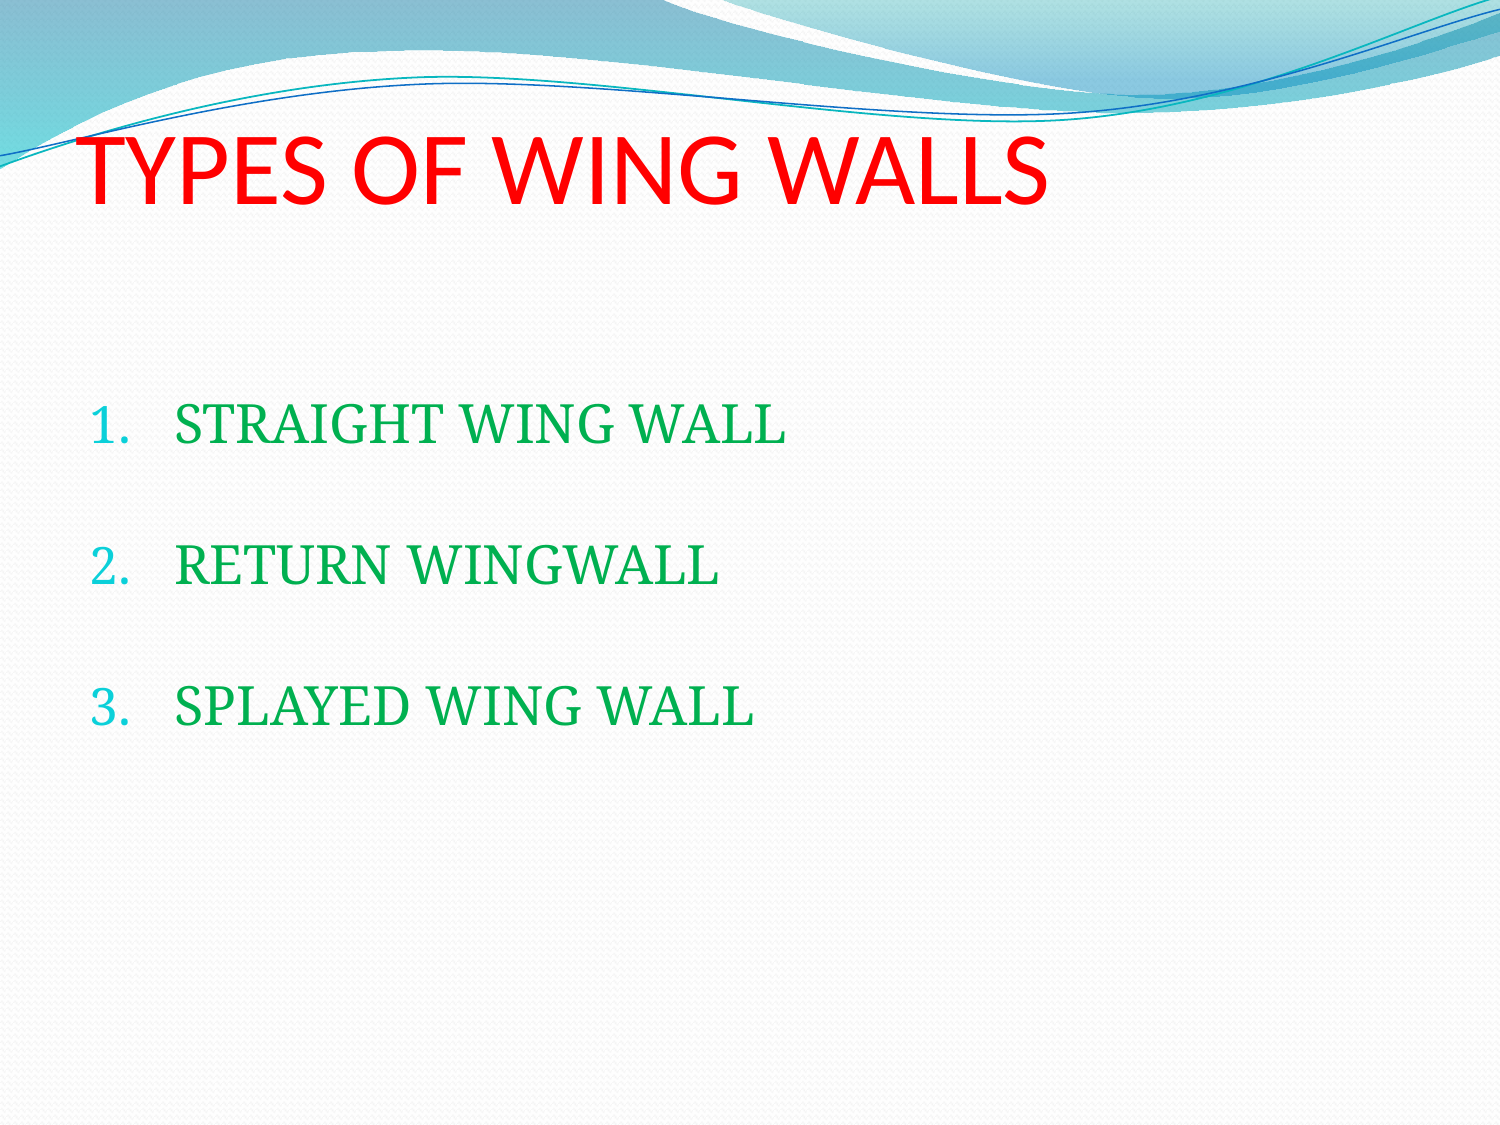

# TYPES OF WING WALLS
STRAIGHT WING WALL
RETURN WINGWALL
SPLAYED WING WALL